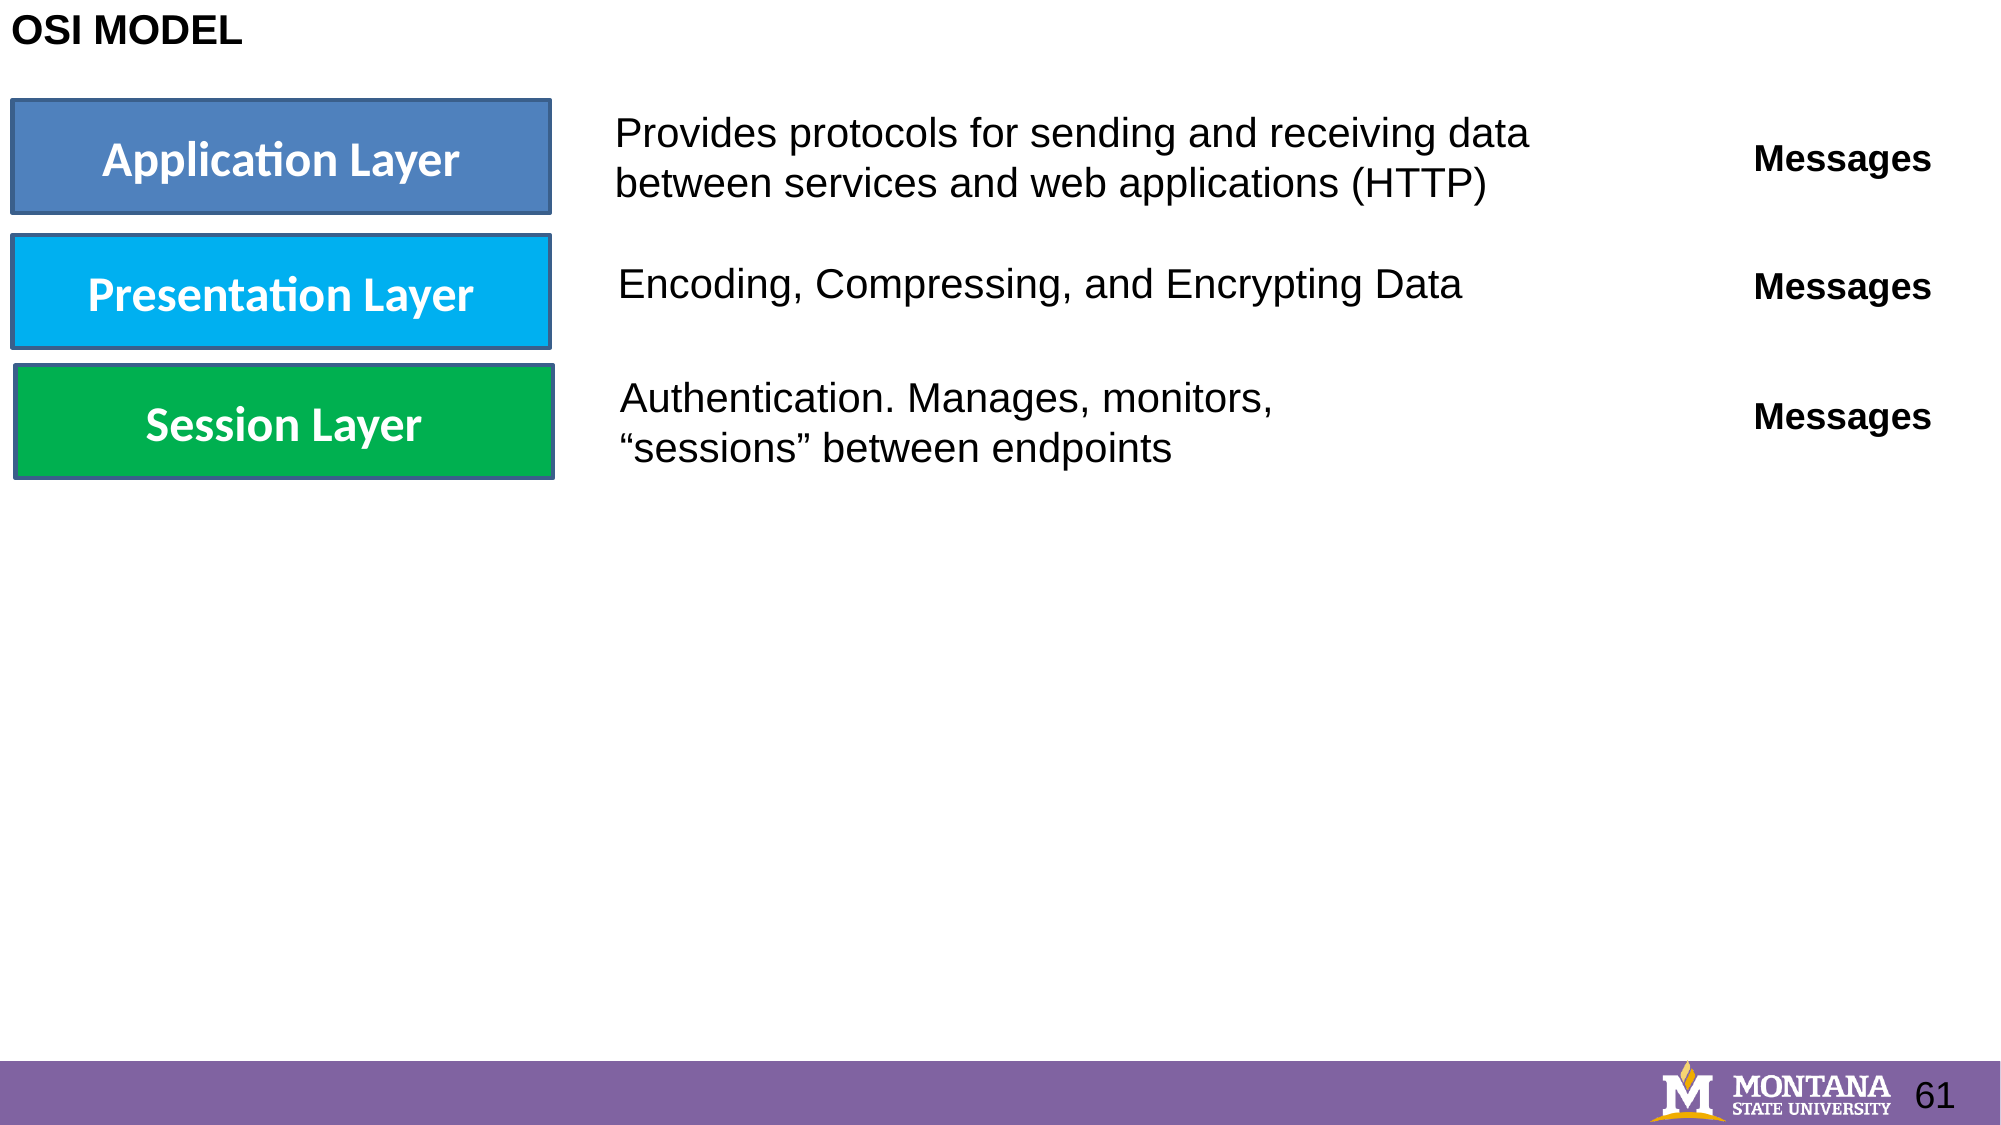

# OSI MODEL
Provides protocols for sending and receiving data between services and web applications (HTTP)
Application Layer
Messages

Presentation Layer
Encoding, Compressing, and Encrypting Data
Messages
Authentication. Manages, monitors, “sessions” between endpoints
Session Layer
Messages
61